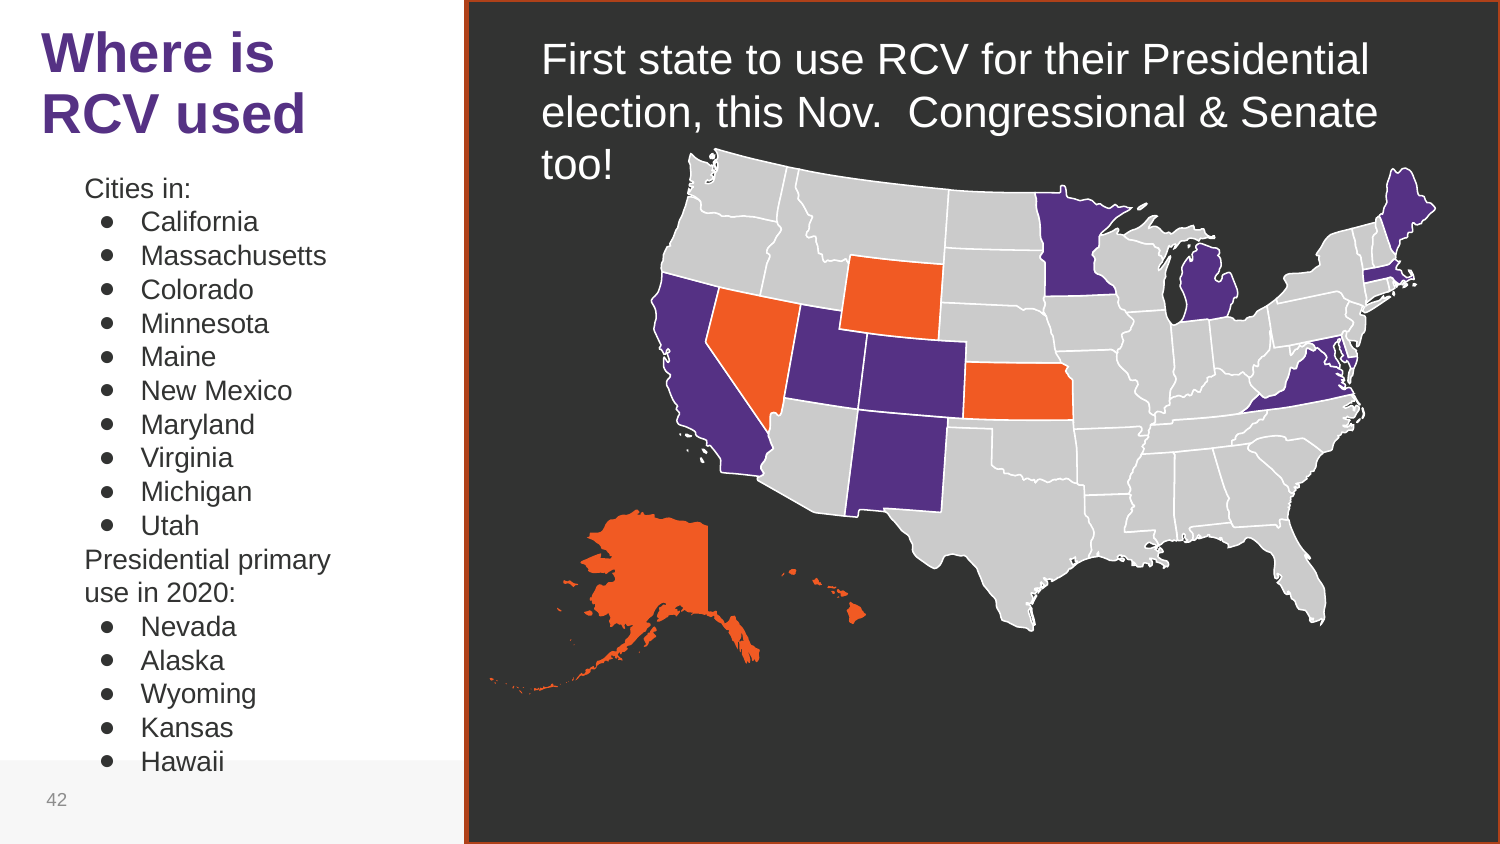

Where is RCV used

First state to use RCV for their Presidential election, this Nov.  Congressional & Senate too!

Cities in:
California
Massachusetts
Colorado
Minnesota
Maine
New Mexico
Maryland
Virginia
Michigan
Utah
Presidential primary use in 2020:
Nevada
Alaska
Wyoming
Kansas
Hawaii

42